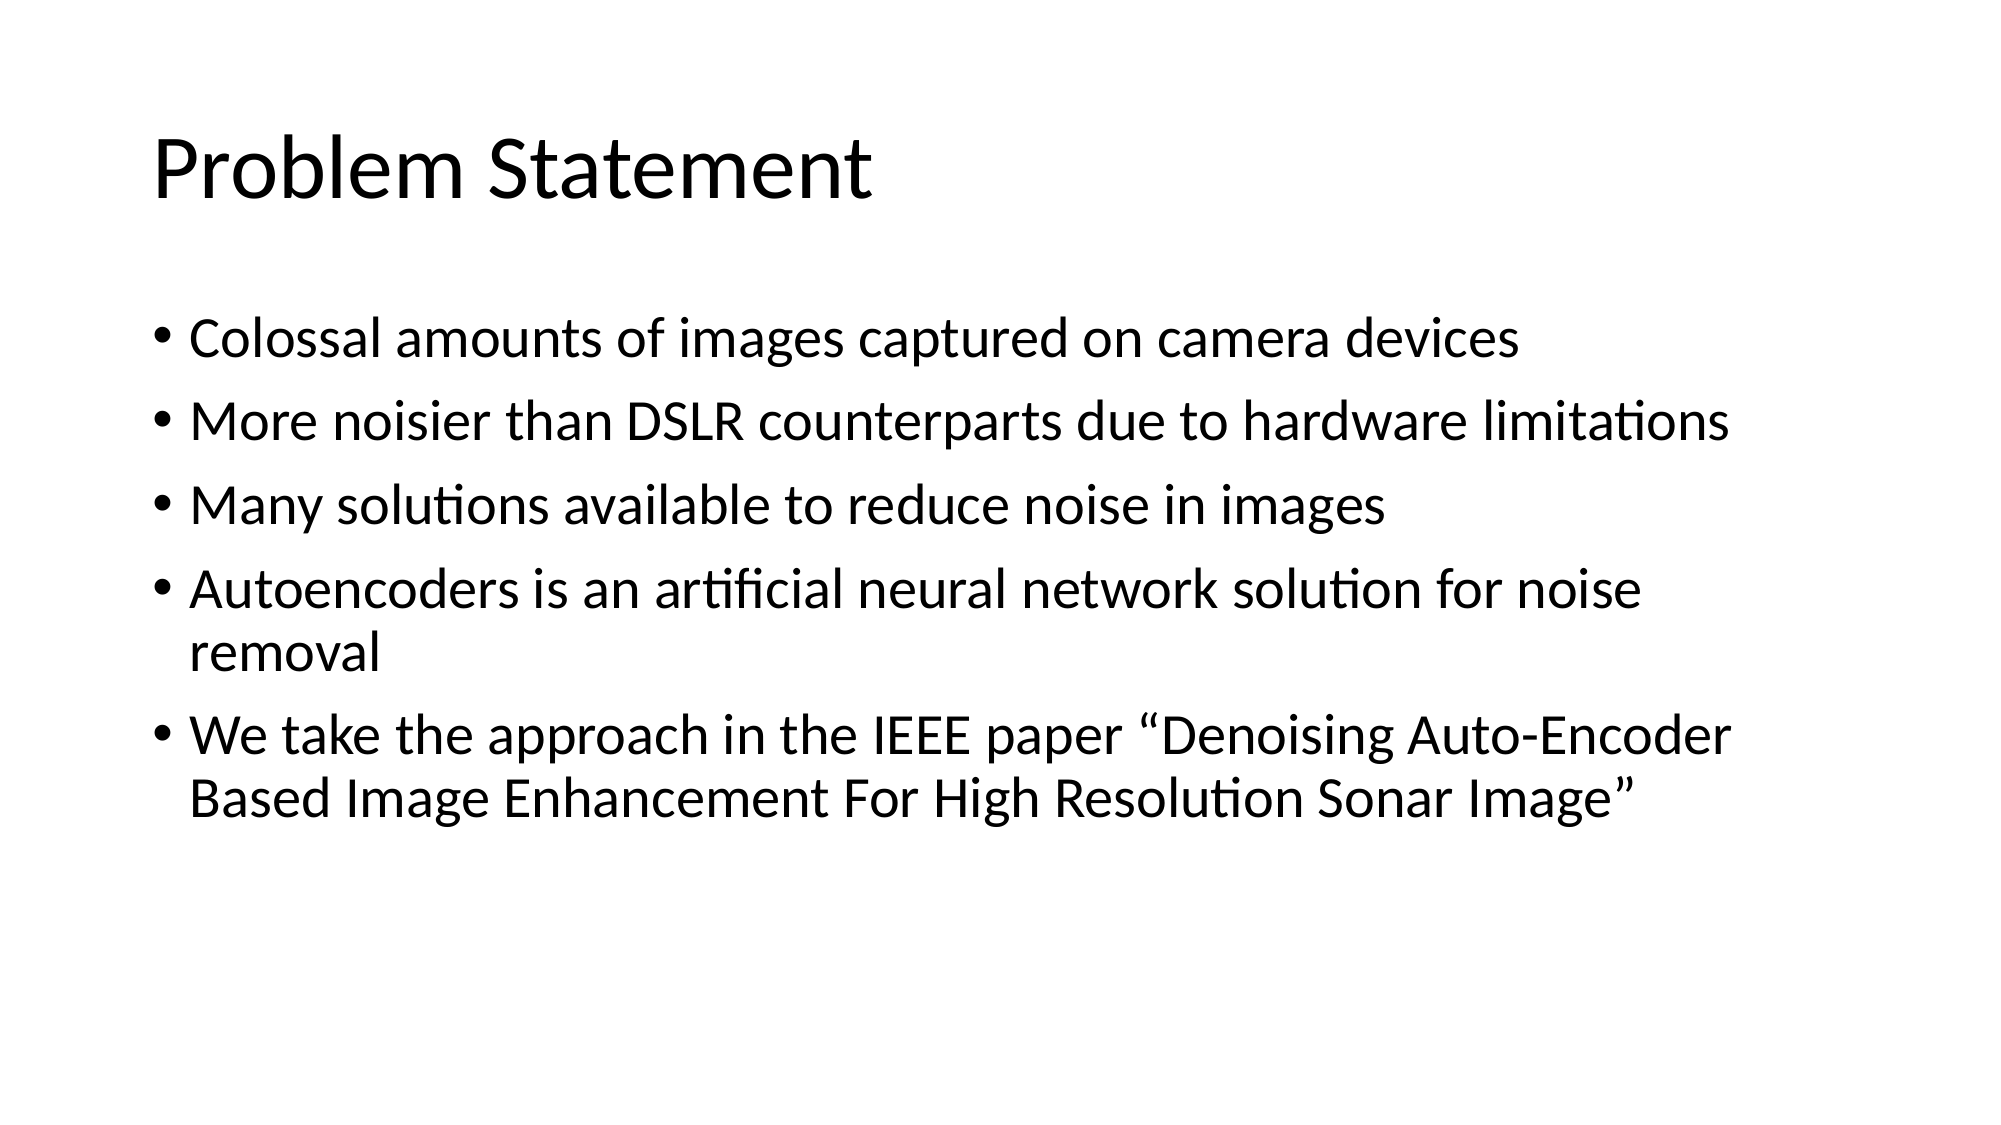

# Problem Statement
Colossal amounts of images captured on camera devices
More noisier than DSLR counterparts due to hardware limitations
Many solutions available to reduce noise in images
Autoencoders is an artificial neural network solution for noise removal
We take the approach in the IEEE paper “Denoising Auto-Encoder Based Image Enhancement For High Resolution Sonar Image”